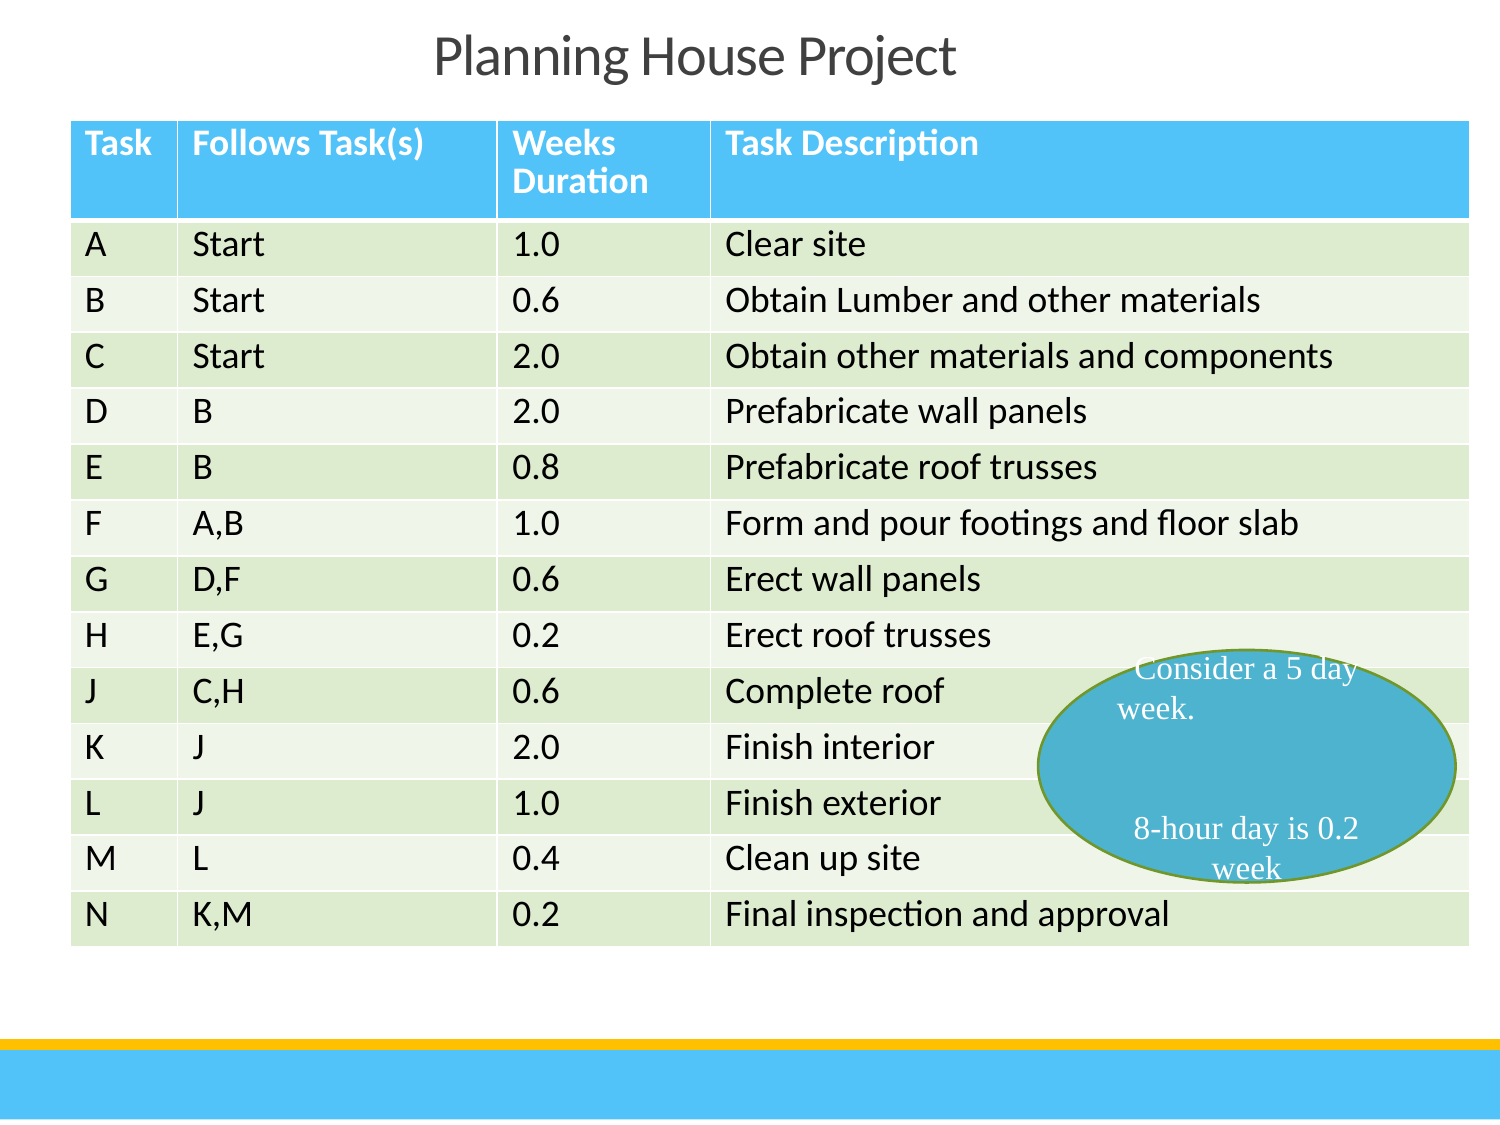

Planning House Project
| Task | Follows Task(s) | Weeks Duration | Task Description |
| --- | --- | --- | --- |
| A | Start | 1.0 | Clear site |
| B | Start | 0.6 | Obtain Lumber and other materials |
| C | Start | 2.0 | Obtain other materials and components |
| D | B | 2.0 | Prefabricate wall panels |
| E | B | 0.8 | Prefabricate roof trusses |
| F | A,B | 1.0 | Form and pour footings and floor slab |
| G | D,F | 0.6 | Erect wall panels |
| H | E,G | 0.2 | Erect roof trusses |
| J | C,H | 0.6 | Complete roof |
| K | J | 2.0 | Finish interior |
| L | J | 1.0 | Finish exterior |
| M | L | 0.4 | Clean up site |
| N | K,M | 0.2 | Final inspection and approval |
Consider a 5 day week.

8-hour day is 0.2 week